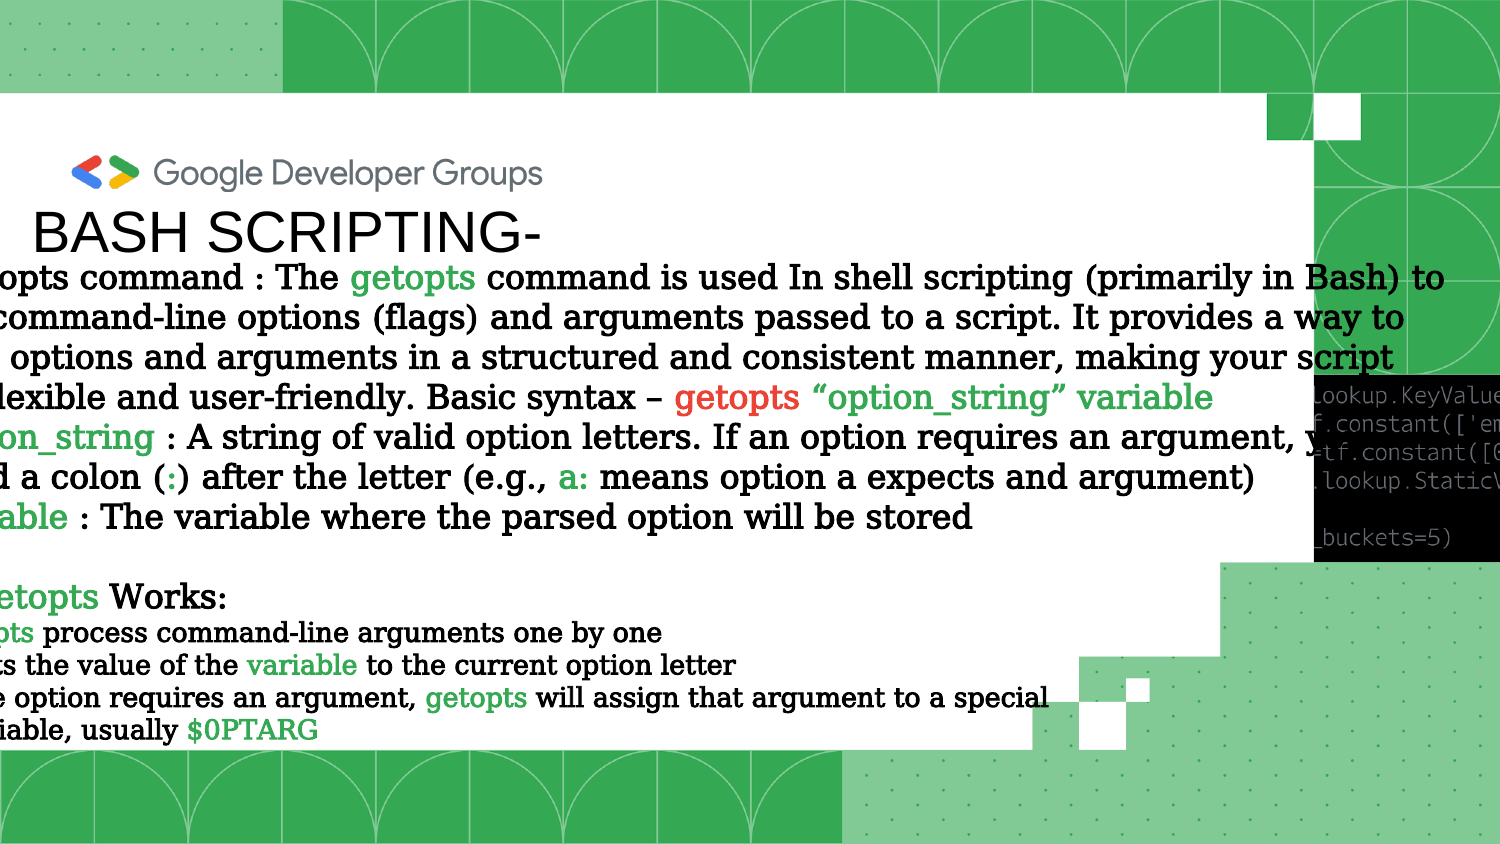

BASH SCRIPTING-
$> getopts command : The getopts command is used In shell scripting (primarily in Bash) to
parse command-line options (flags) and arguments passed to a script. It provides a way to
handle options and arguments in a structured and consistent manner, making your script
more flexible and user-friendly. Basic syntax – getopts “option_string” variable
option_string : A string of valid option letters. If an option requires an argument, you
append a colon (:) after the letter (e.g., a: means option a expects and argument)
variable : The variable where the parsed option will be stored

How getopts Works:
getopts process command-line arguments one by one
It sets the value of the variable to the current option letter
If the option requires an argument, getopts will assign that argument to a special
        variable, usually $0PTARG